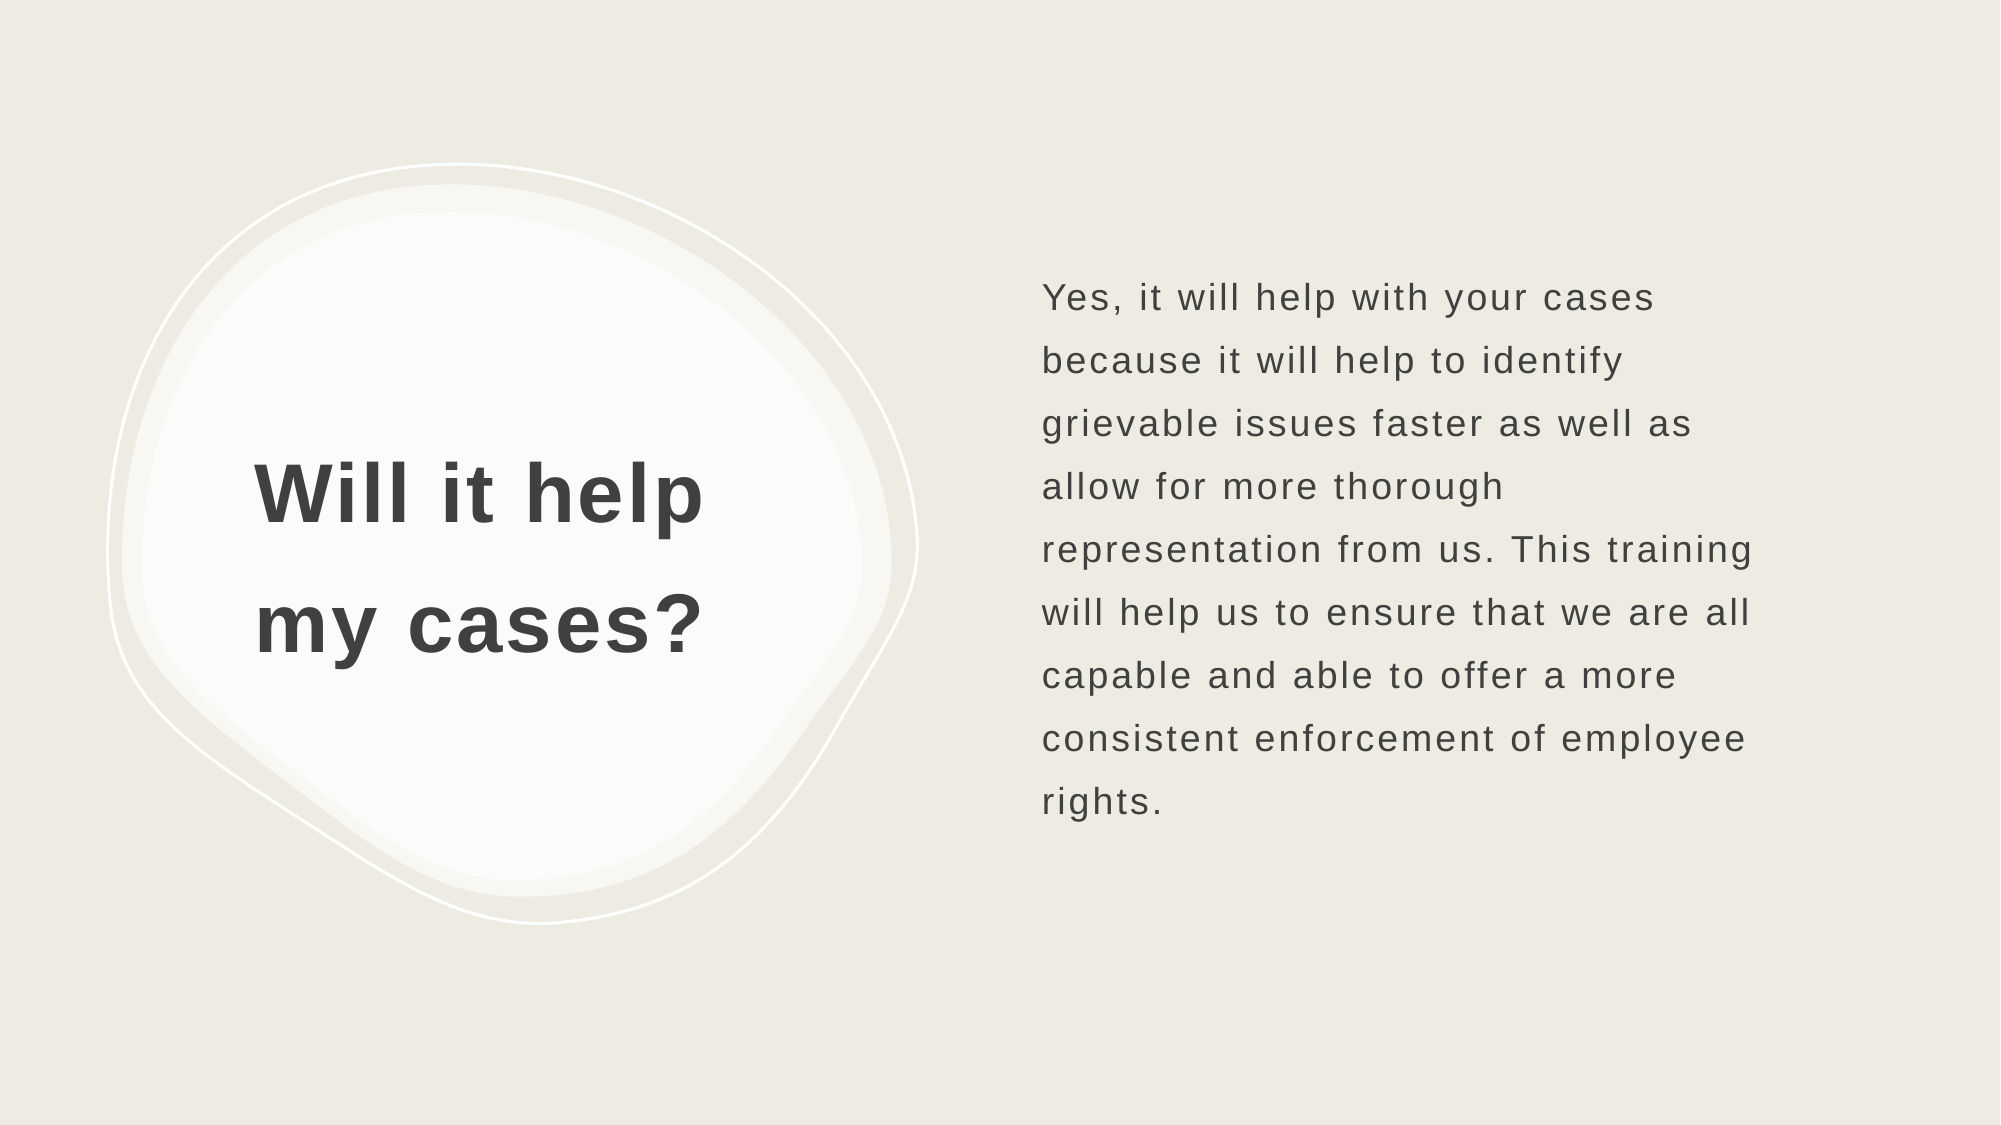

Yes, it will help with your cases because it will help to identify grievable issues faster as well as allow for more thorough representation from us. This training will help us to ensure that we are all capable and able to offer a more consistent enforcement of employee rights.
# Will it help my cases?